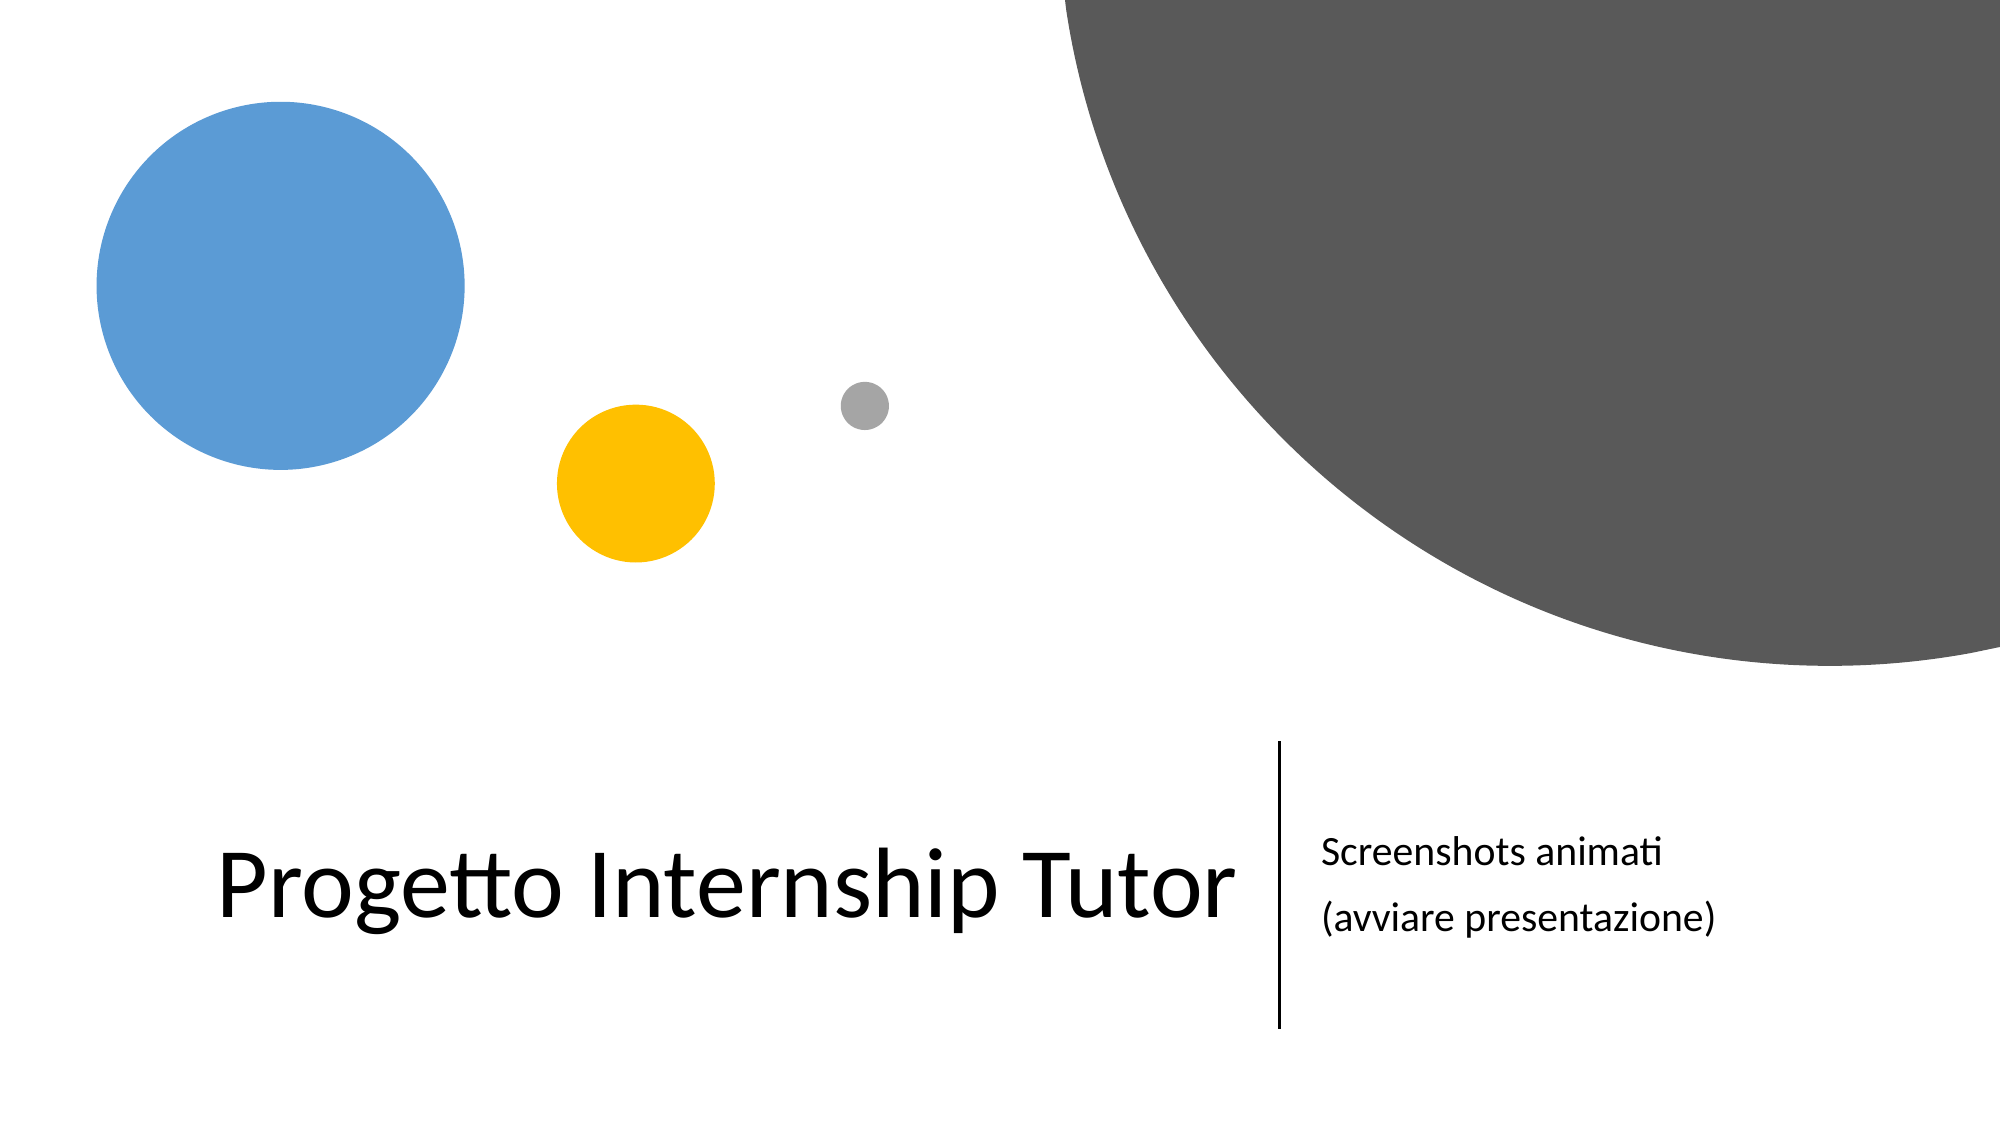

# Progetto Internship Tutor
Screenshots animati
(avviare presentazione)